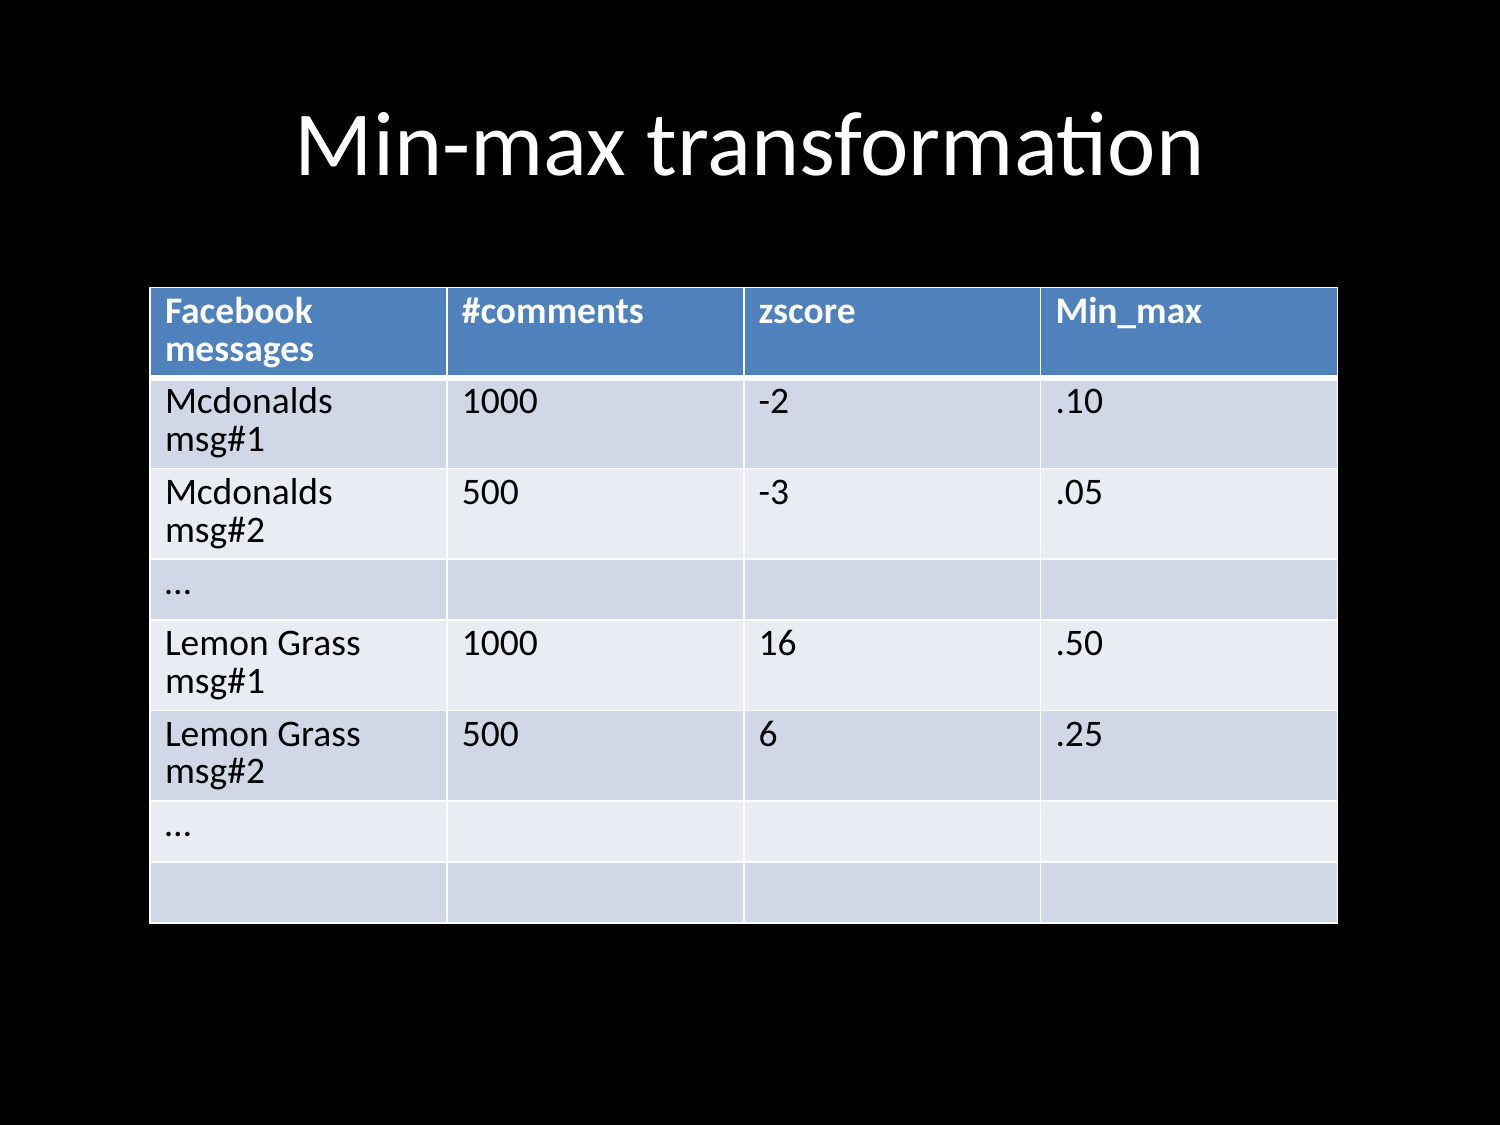

# Min-max transformation
| Facebook messages | #comments | zscore | Min\_max |
| --- | --- | --- | --- |
| Mcdonalds msg#1 | 1000 | -2 | .10 |
| Mcdonalds msg#2 | 500 | -3 | .05 |
| … |  |  |  |
| Lemon Grass msg#1 | 1000 | 16 | .50 |
| Lemon Grass msg#2 | 500 | 6 | .25 |
| … |  |  |  |
|  |  |  |  |